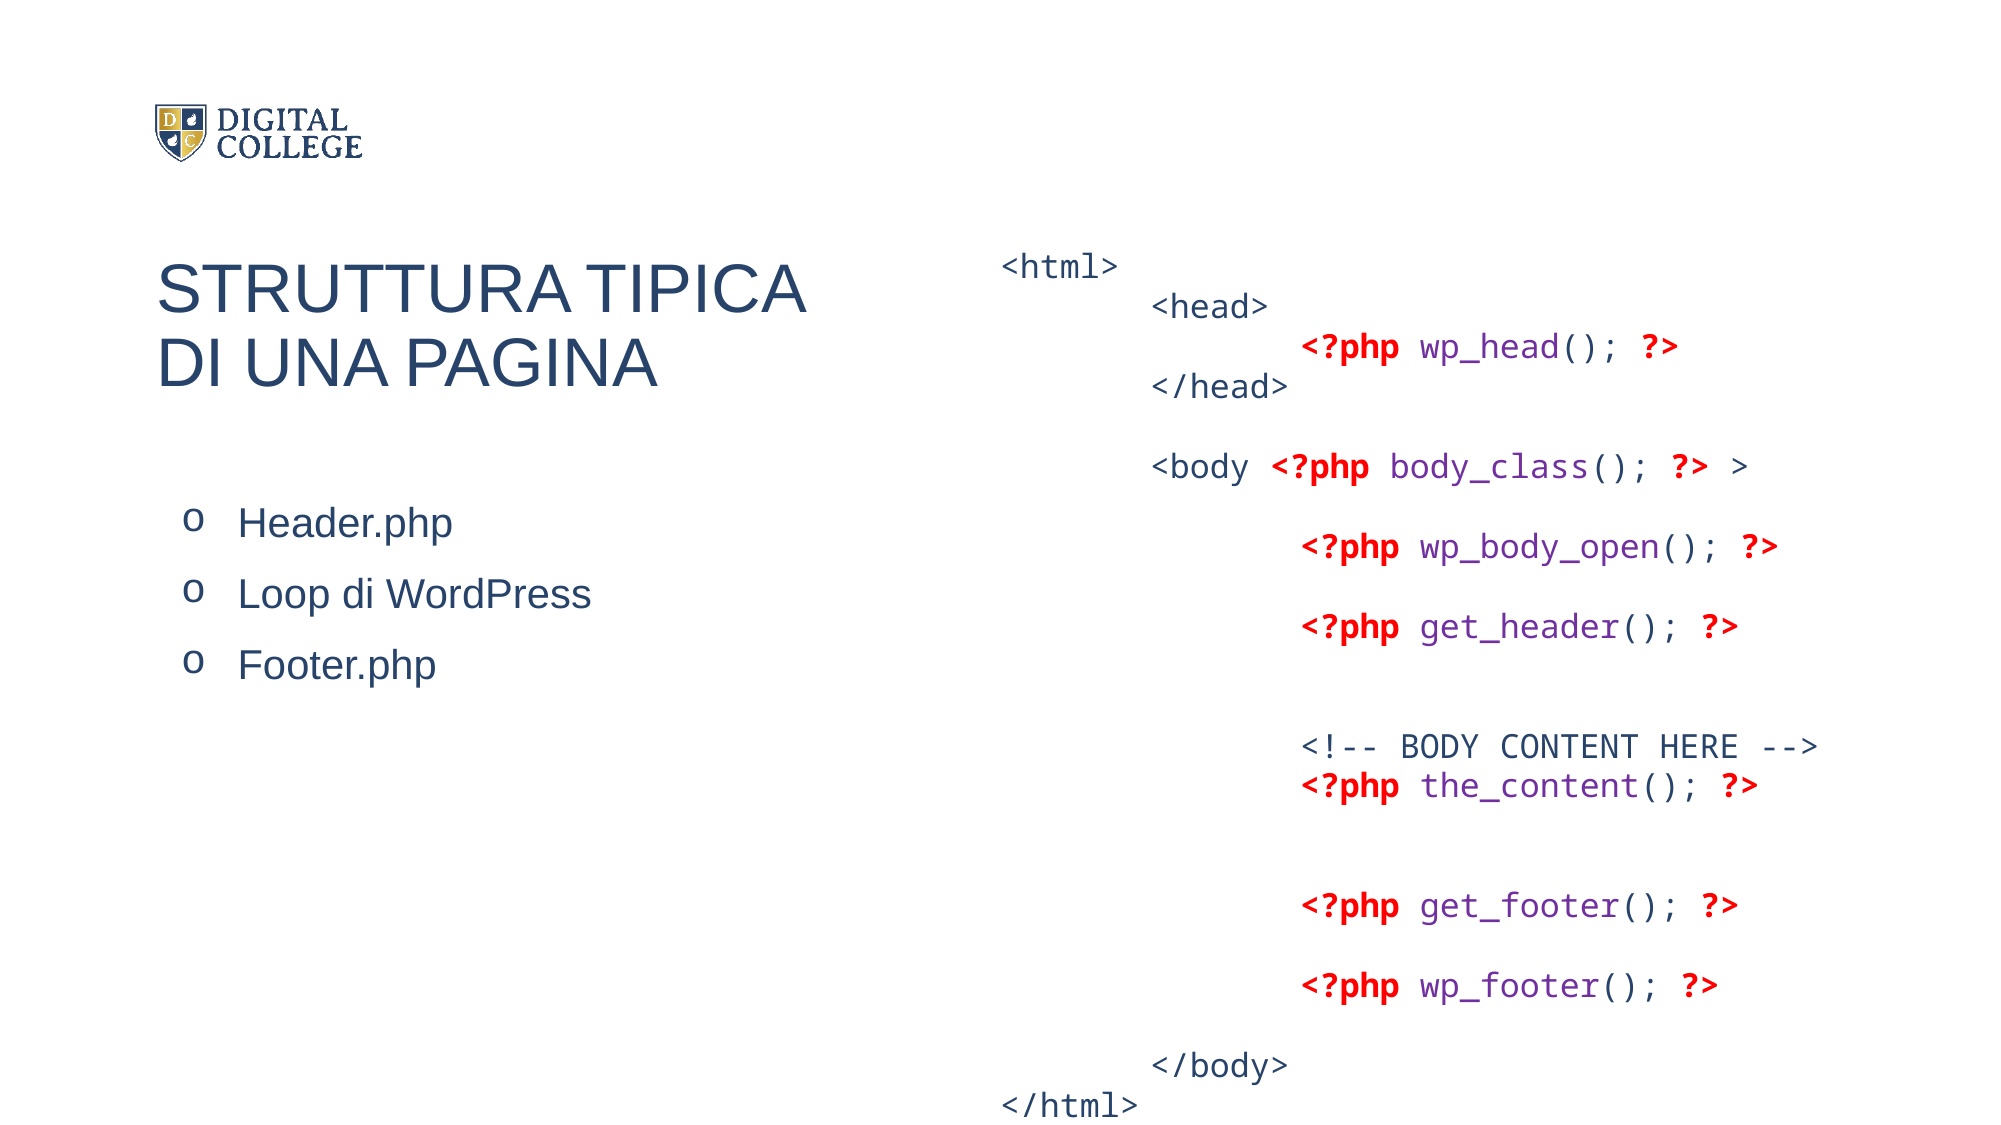

<html>
	<head>
		<?php wp_head(); ?>
	</head>

	<body <?php body_class(); ?> >

		<?php wp_body_open(); ?>

		<?php get_header(); ?>

		<!-- BODY CONTENT HERE -->
		<?php the_content(); ?>

		<?php get_footer(); ?>

		<?php wp_footer(); ?>

	</body>
</html>
# STRUTTURA TIPICA DI UNA PAGINA

Header.php
Loop di WordPress
Footer.php